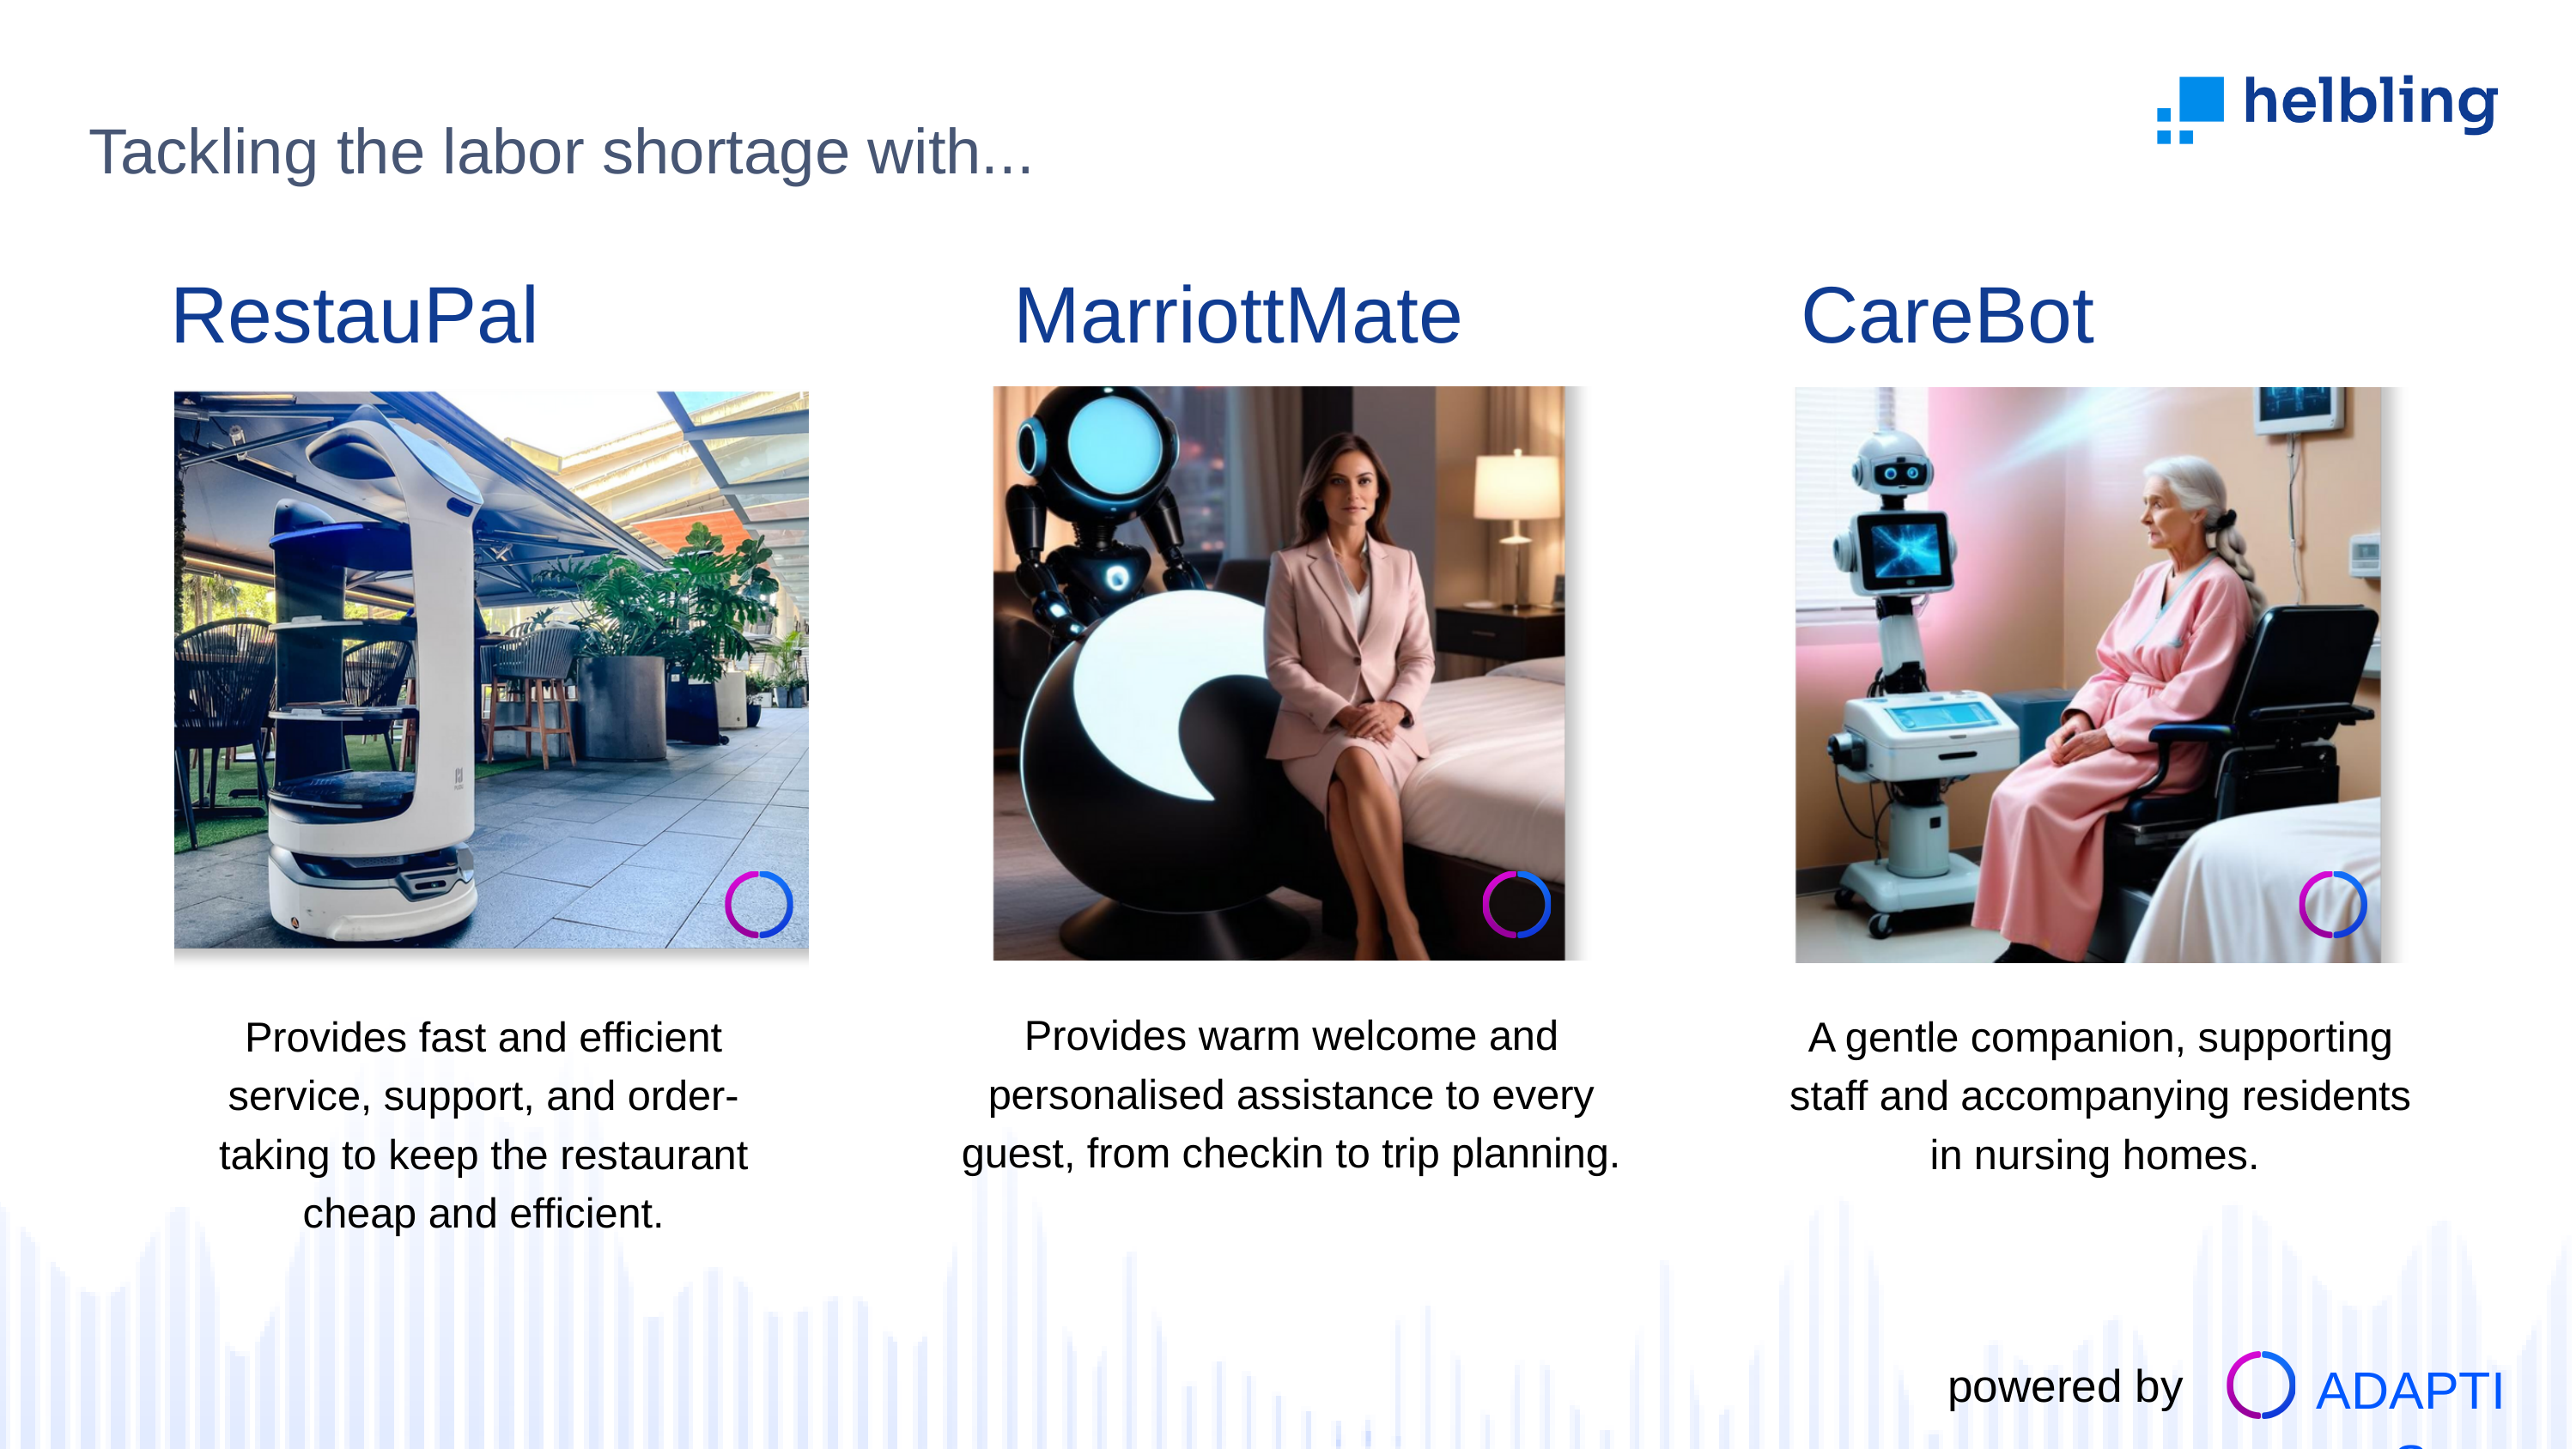

Tackling the labor shortage with...
RestauPal
MarriottMate
CareBot

Provides warm welcome and personalised assistance to every guest, from checkin to trip planning.
Provides fast and efficient service, support, and order-taking to keep the restaurant cheap and efficient.
A gentle companion, supporting staff and accompanying residents in nursing homes.

ADAPTIS
powered by